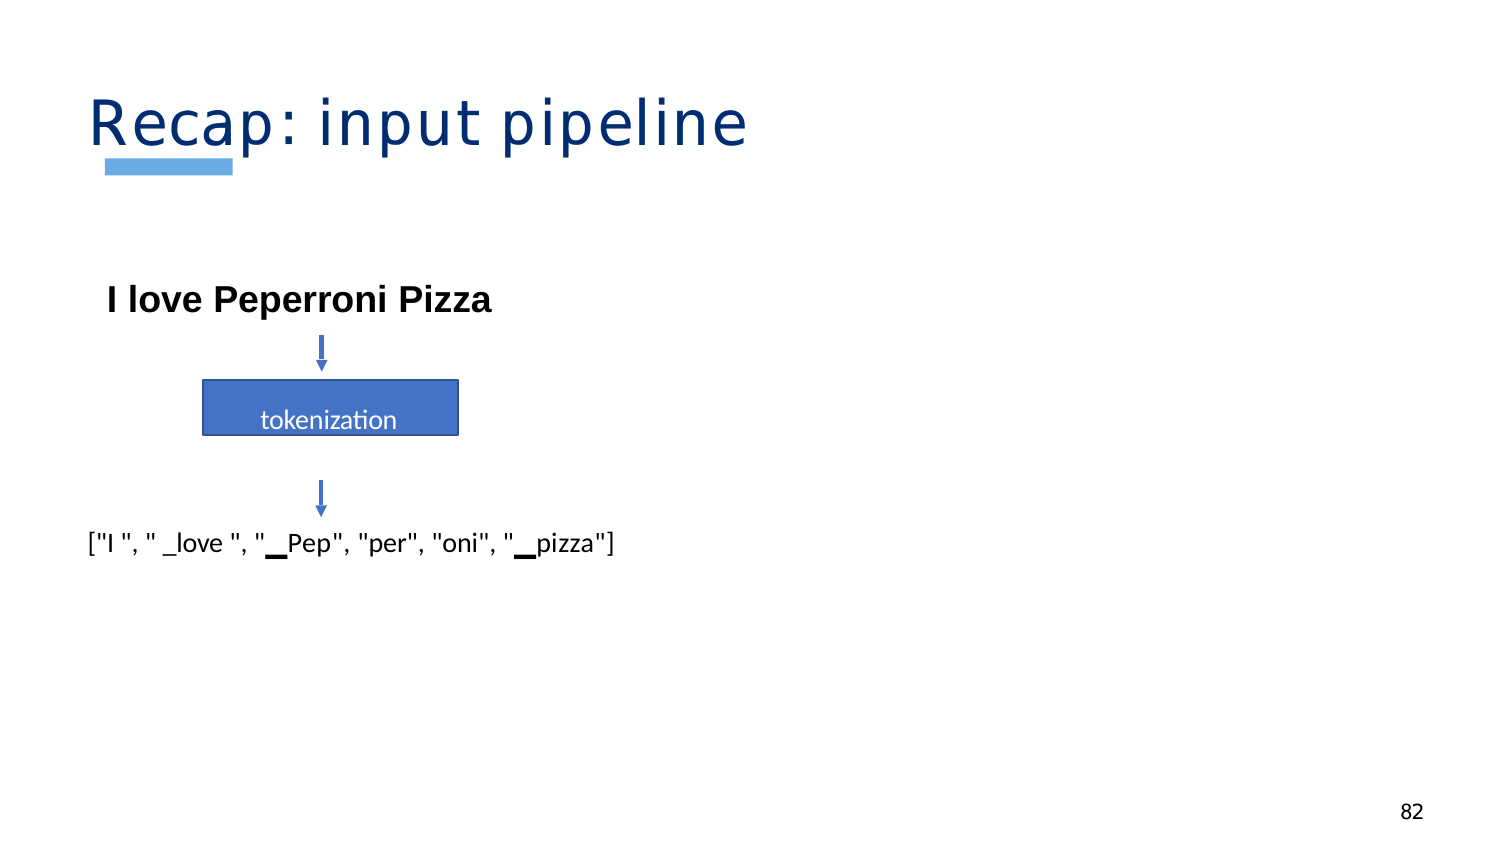

# Recap: input pipeline

I love Peperroni Pizza

tokenization

["I ", " _love ", "▁Pep", "per", "oni", "▁pizza"]